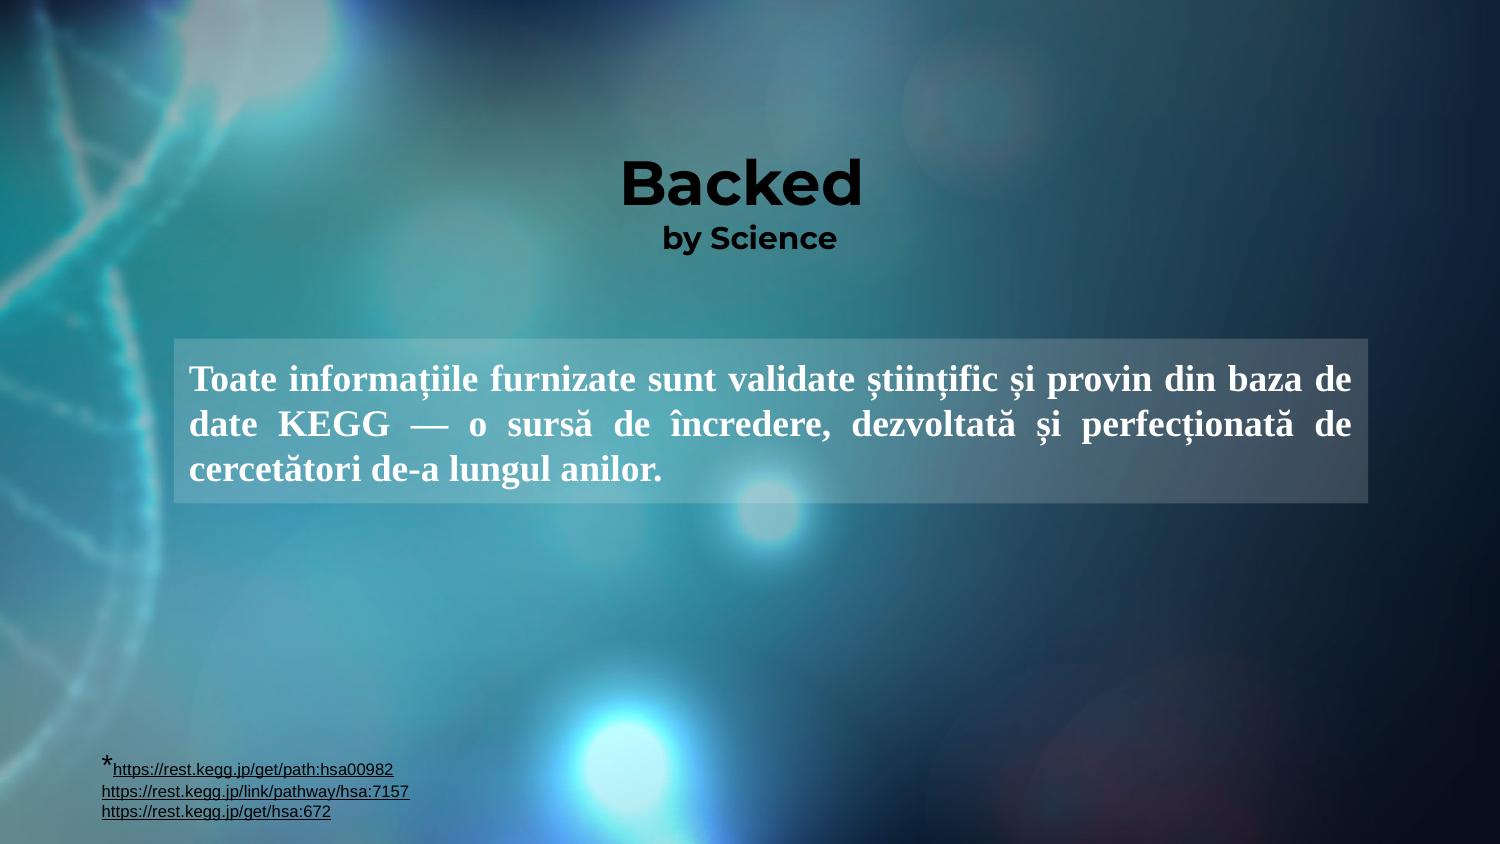

Backed
by Science
Toate informațiile furnizate sunt validate științific și provin din baza de date KEGG — o sursă de încredere, dezvoltată și perfecționată de cercetători de-a lungul anilor.
*https://rest.kegg.jp/get/path:hsa00982
https://rest.kegg.jp/link/pathway/hsa:7157
https://rest.kegg.jp/get/hsa:672